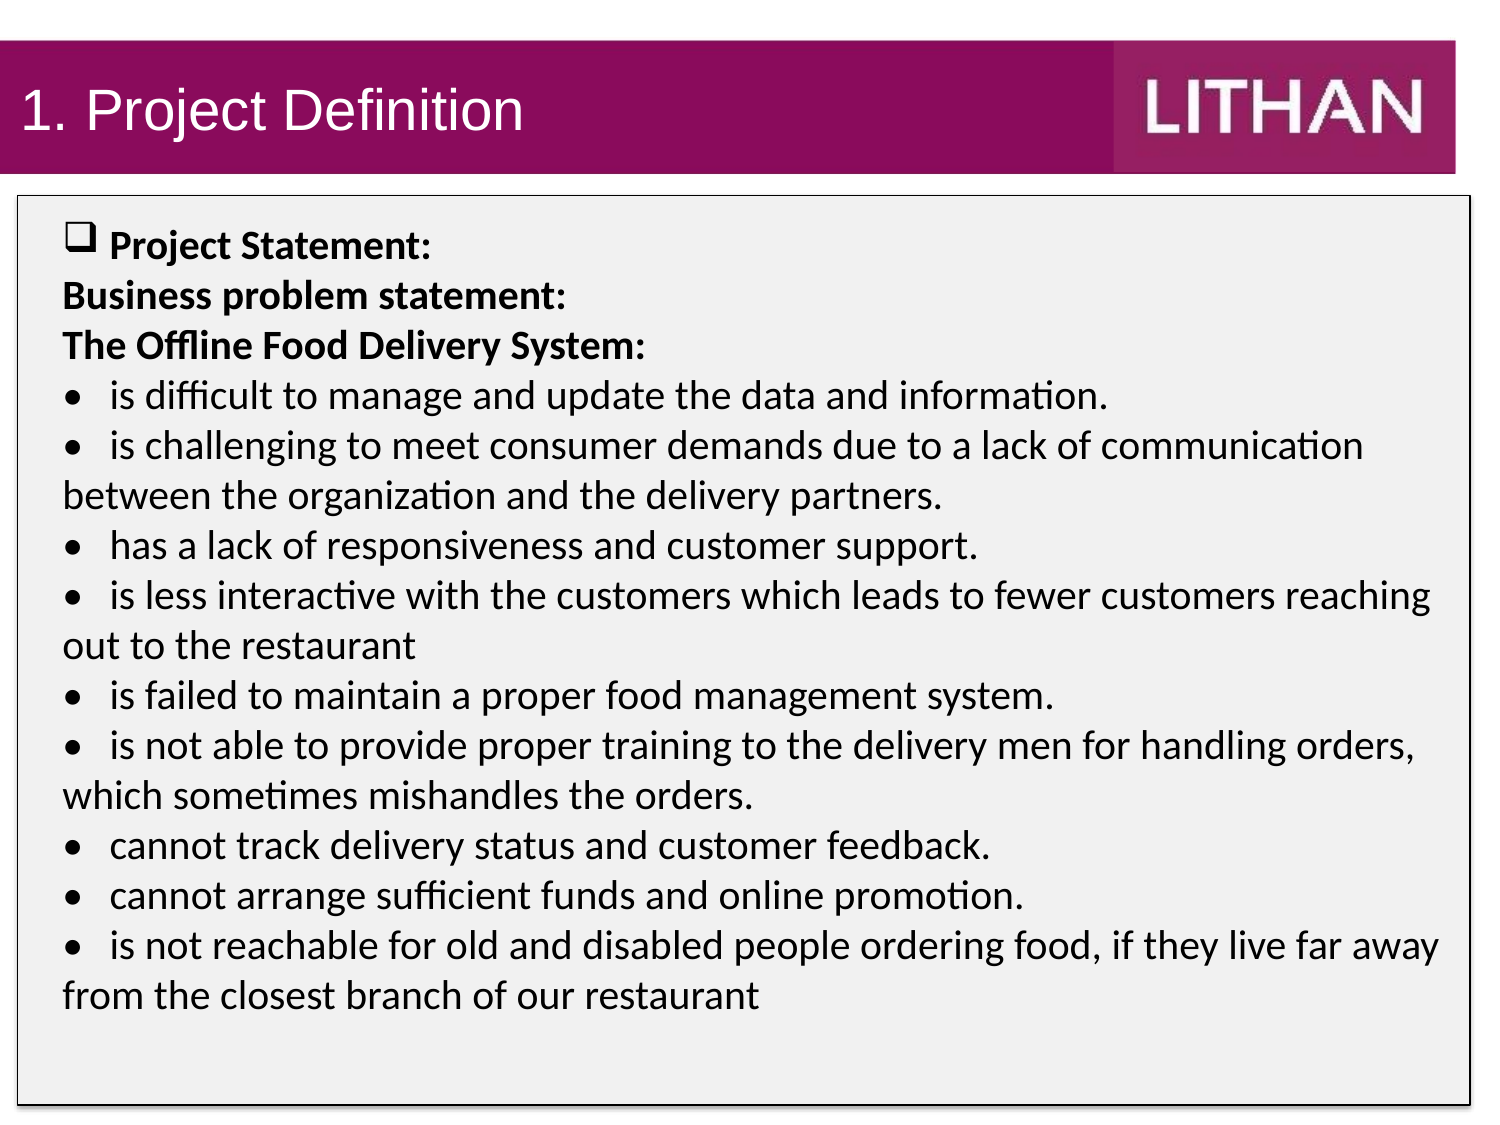

# 1. Project Definition

Project Statement:
Business problem statement:
The Offline Food Delivery System:
•	is difficult to manage and update the data and information.
•	is challenging to meet consumer demands due to a lack of communication between the organization and the delivery partners.
•	has a lack of responsiveness and customer support.
•	is less interactive with the customers which leads to fewer customers reaching out to the restaurant
•	is failed to maintain a proper food management system.
•	is not able to provide proper training to the delivery men for handling orders, which sometimes mishandles the orders.
•	cannot track delivery status and customer feedback.
•	cannot arrange sufficient funds and online promotion.
•	is not reachable for old and disabled people ordering food, if they live far away from the closest branch of our restaurant